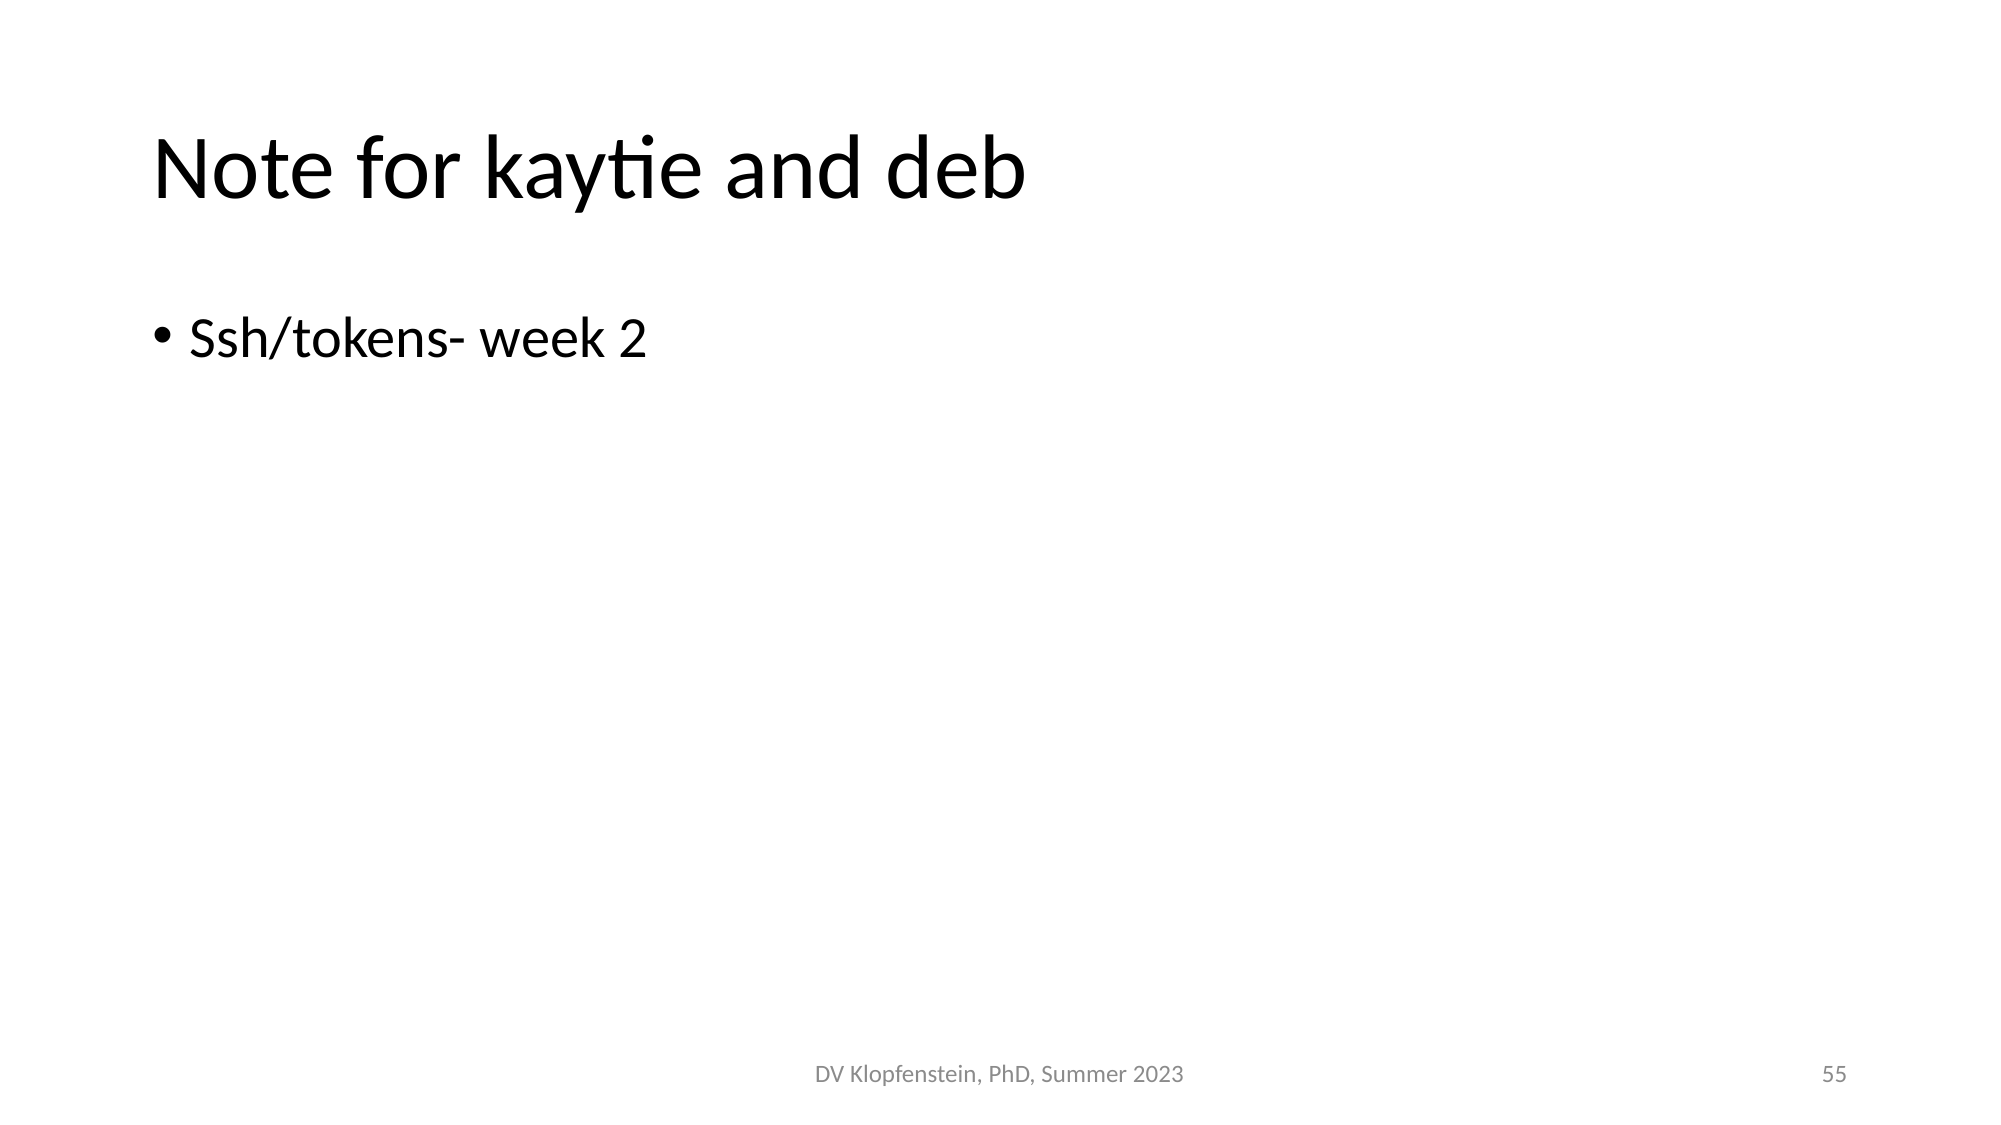

# Note for kaytie and deb
Ssh/tokens- week 2
DV Klopfenstein, PhD, Summer 2023
55